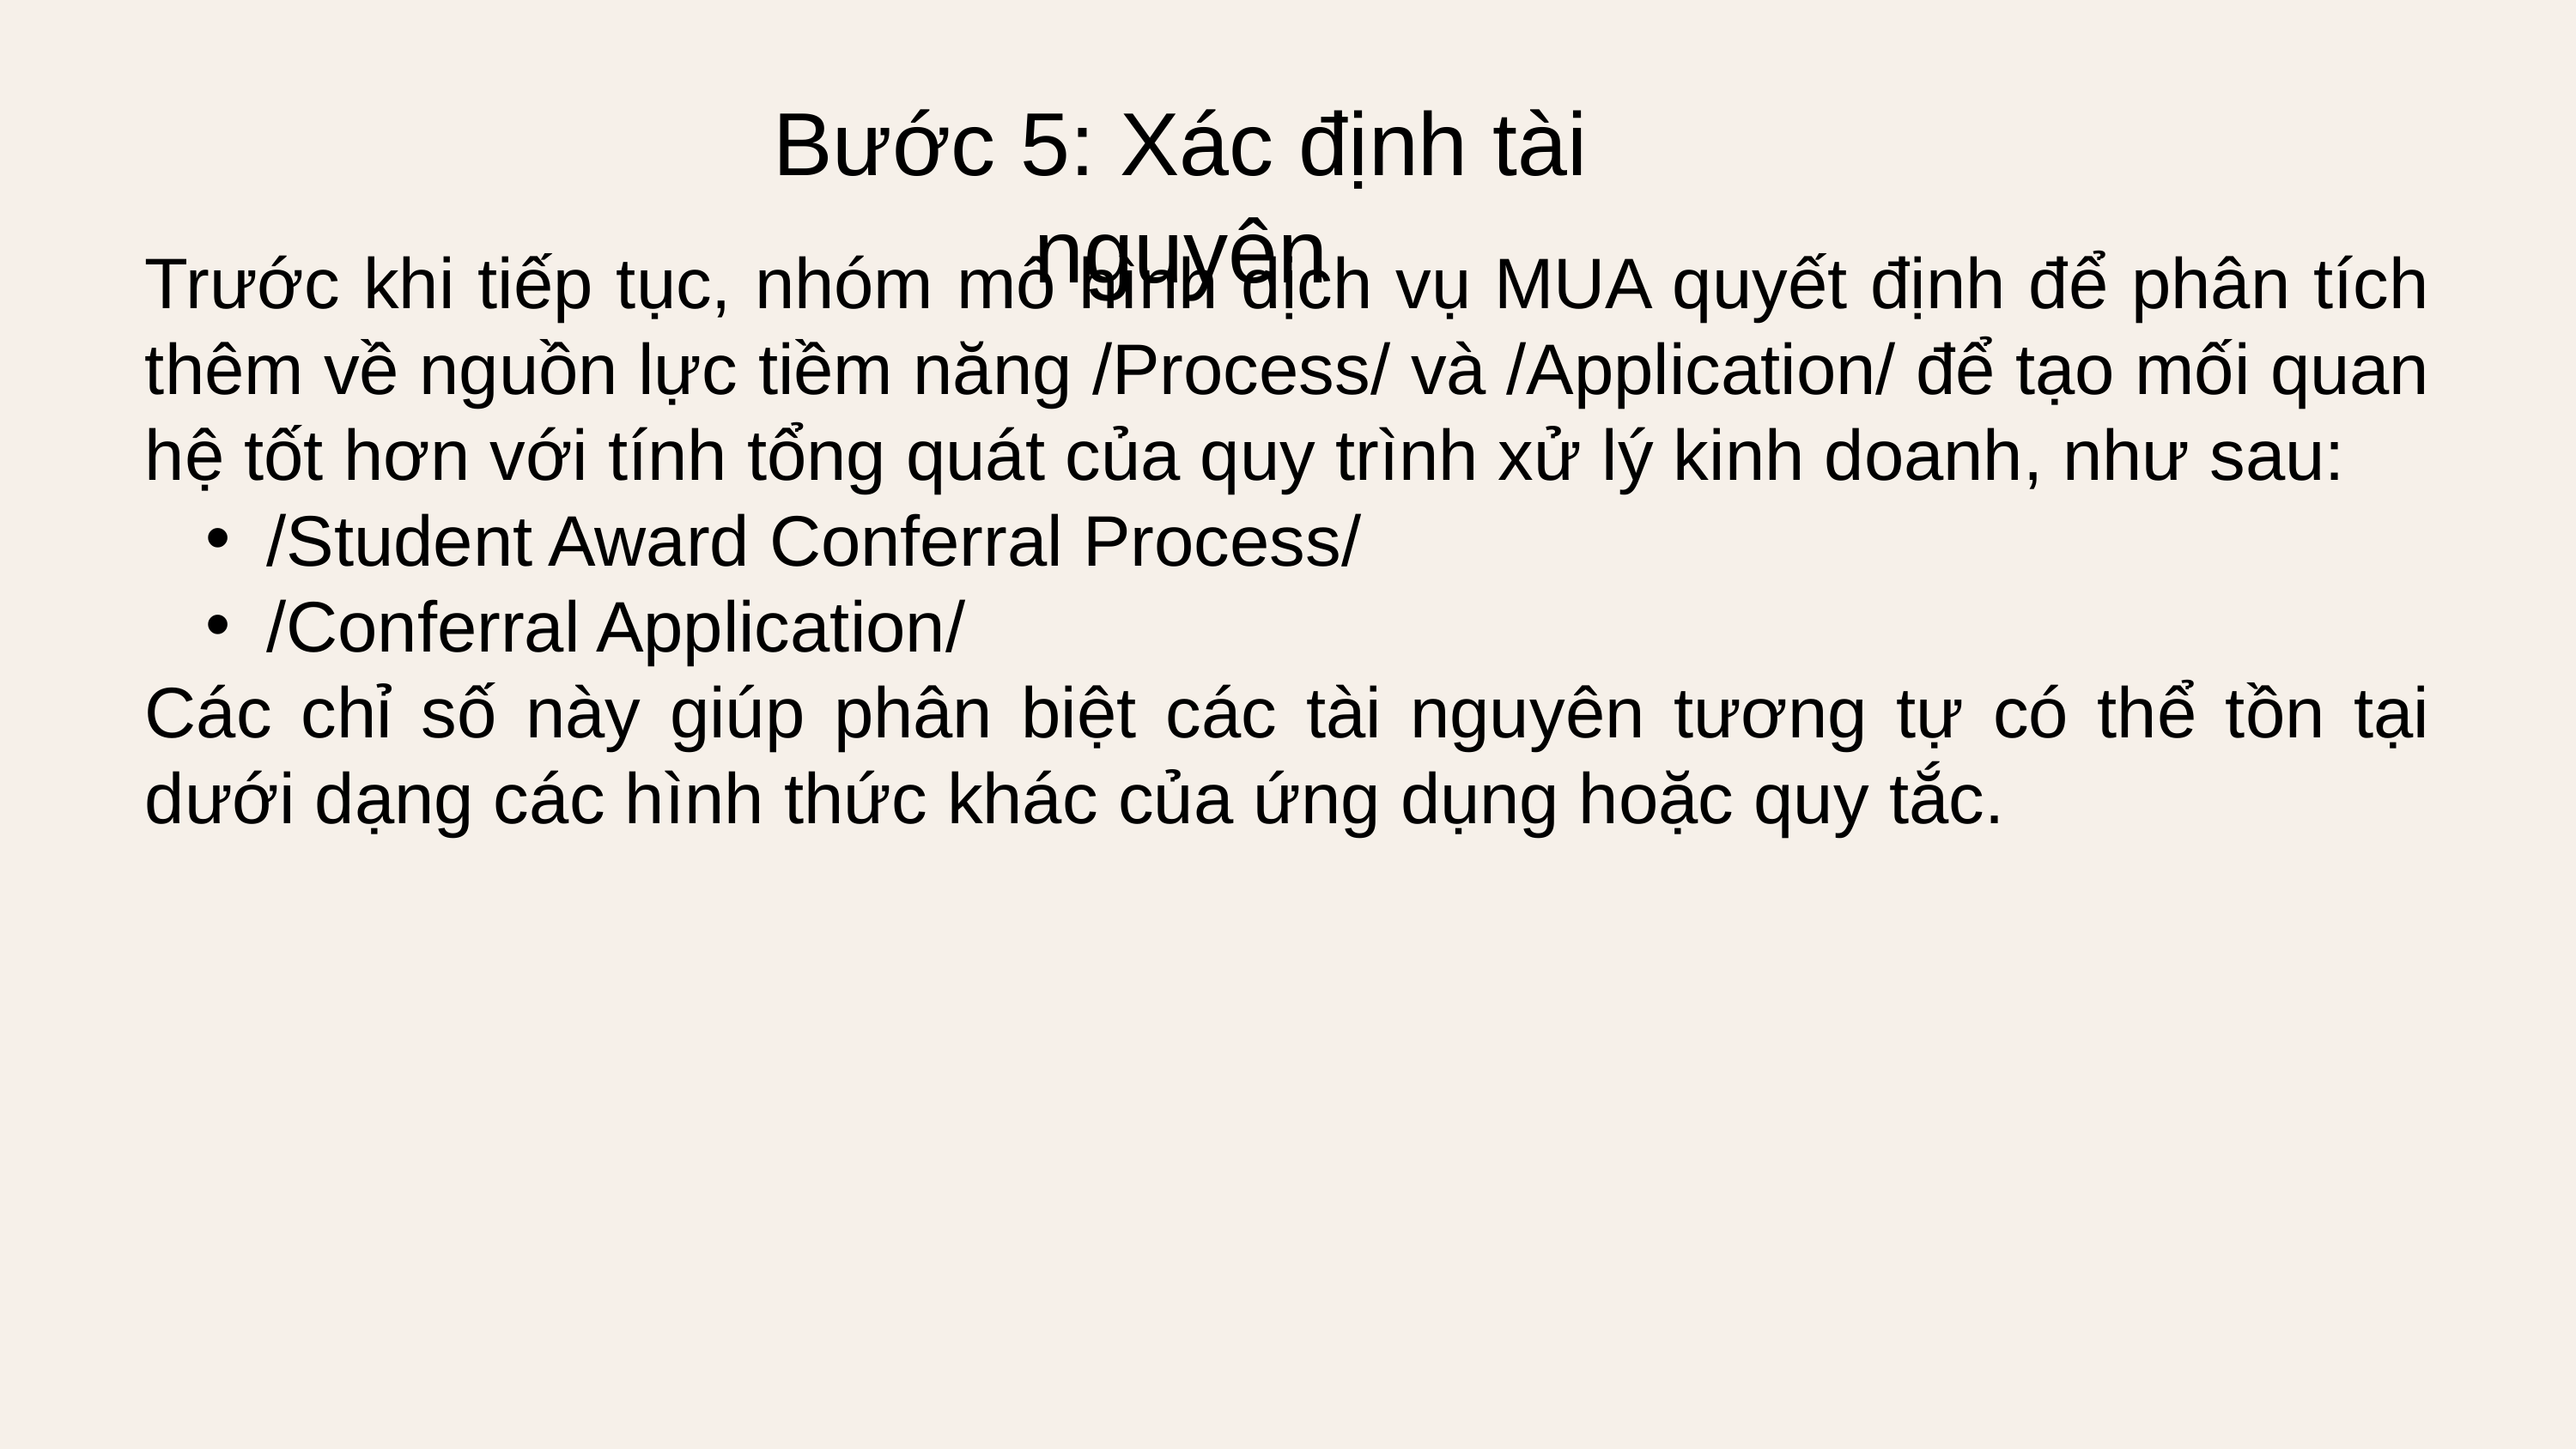

Bước 5: Xác định tài nguyên
Trước khi tiếp tục, nhóm mô hình dịch vụ MUA quyết định để phân tích thêm về nguồn lực tiềm năng /Process/ và /Application/ để tạo mối quan hệ tốt hơn với tính tổng quát của quy trình xử lý kinh doanh, như sau:
/Student Award Conferral Process/
/Conferral Application/
Các chỉ số này giúp phân biệt các tài nguyên tương tự có thể tồn tại dưới dạng các hình thức khác của ứng dụng hoặc quy tắc.